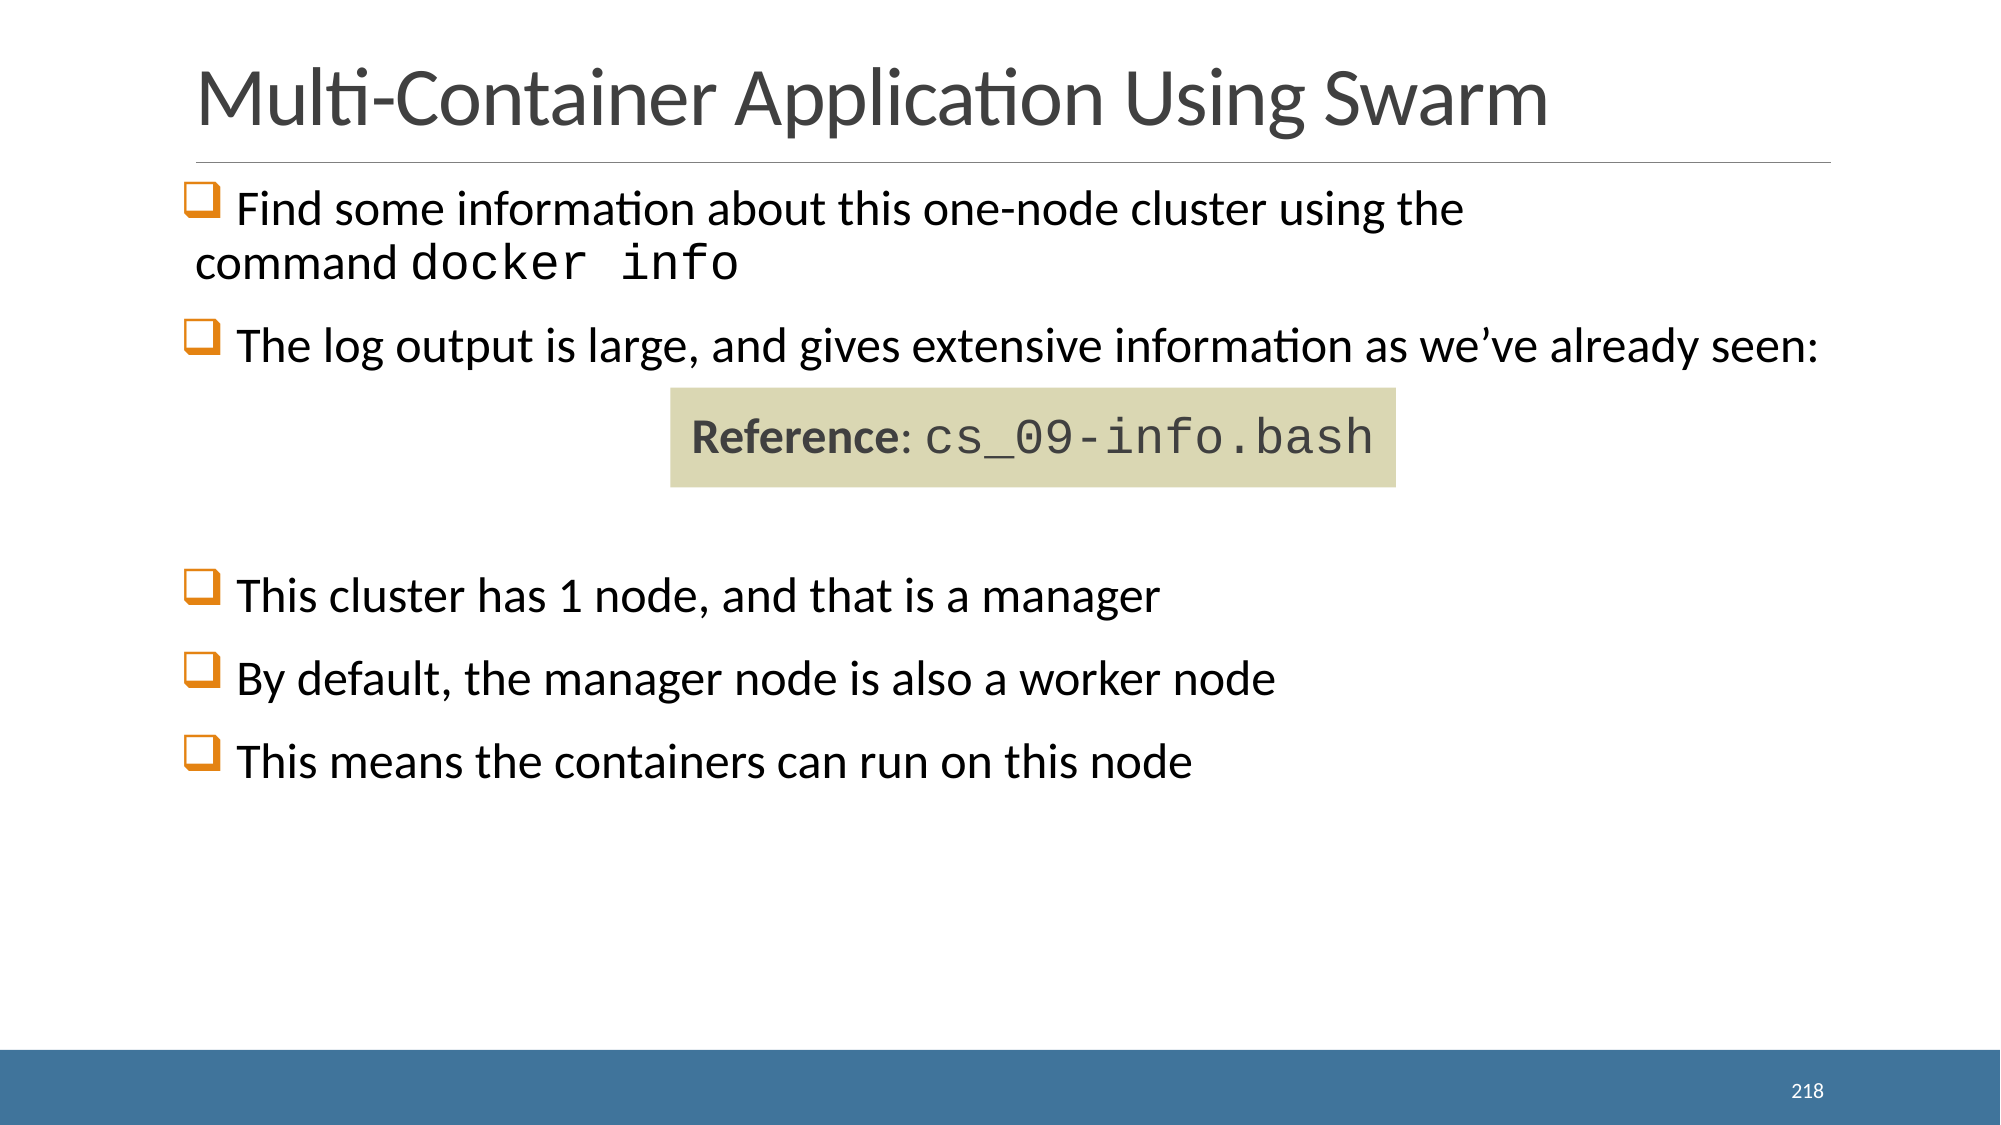

# Multi-Container Application Using Swarm
 Find some information about this one-node cluster using the command docker info
 The log output is large, and gives extensive information as we’ve already seen:

 This cluster has 1 node, and that is a manager
 By default, the manager node is also a worker node
 This means the containers can run on this node

Reference: cs_09-info.bash

218